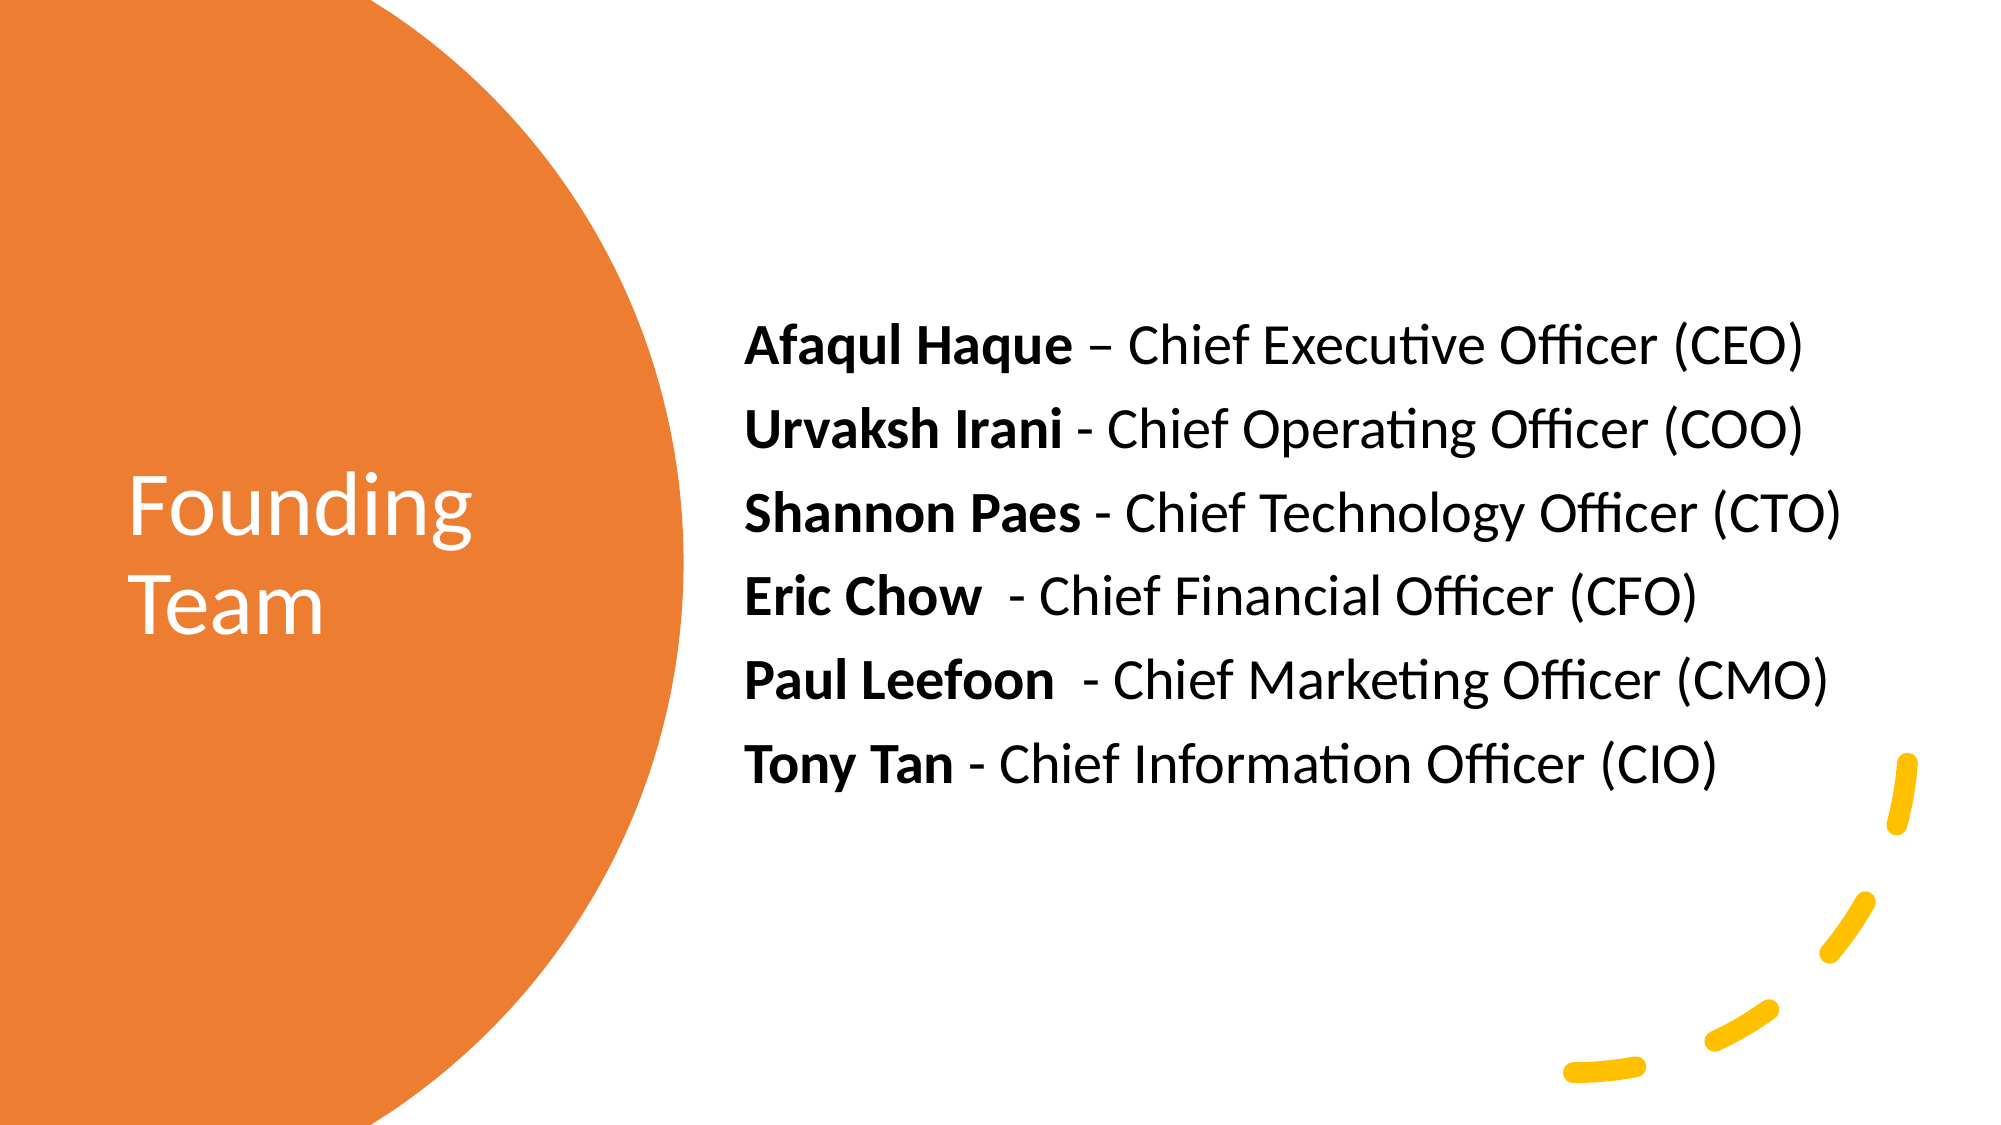

Afaqul Haque – Chief Executive Officer (CEO)
Urvaksh Irani - Chief Operating Officer (COO)
Shannon Paes - Chief Technology Officer (CTO)
Eric Chow  - Chief Financial Officer (CFO)
Paul Leefoon  - Chief Marketing Officer (CMO)
Tony Tan - Chief Information Officer (CIO)
# Founding Team